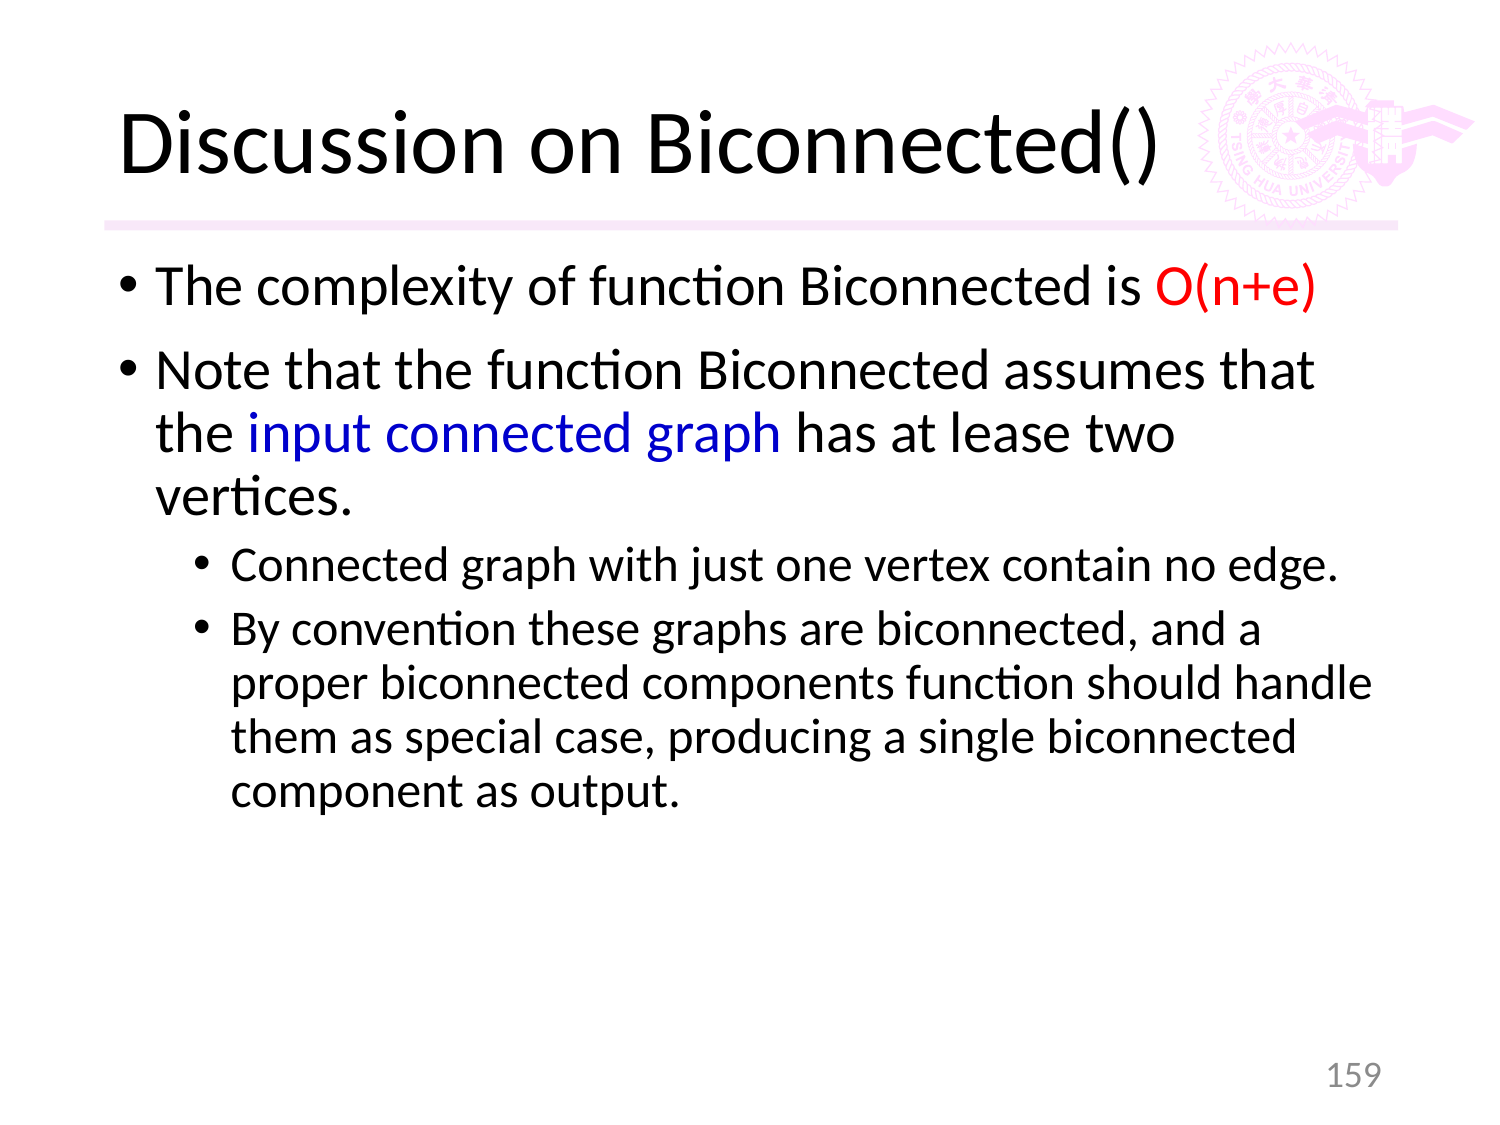

# Discussion on Biconnected()
The complexity of function Biconnected is O(n+e)
Note that the function Biconnected assumes that the input connected graph has at lease two vertices.
Connected graph with just one vertex contain no edge.
By convention these graphs are biconnected, and a proper biconnected components function should handle them as special case, producing a single biconnected component as output.
159